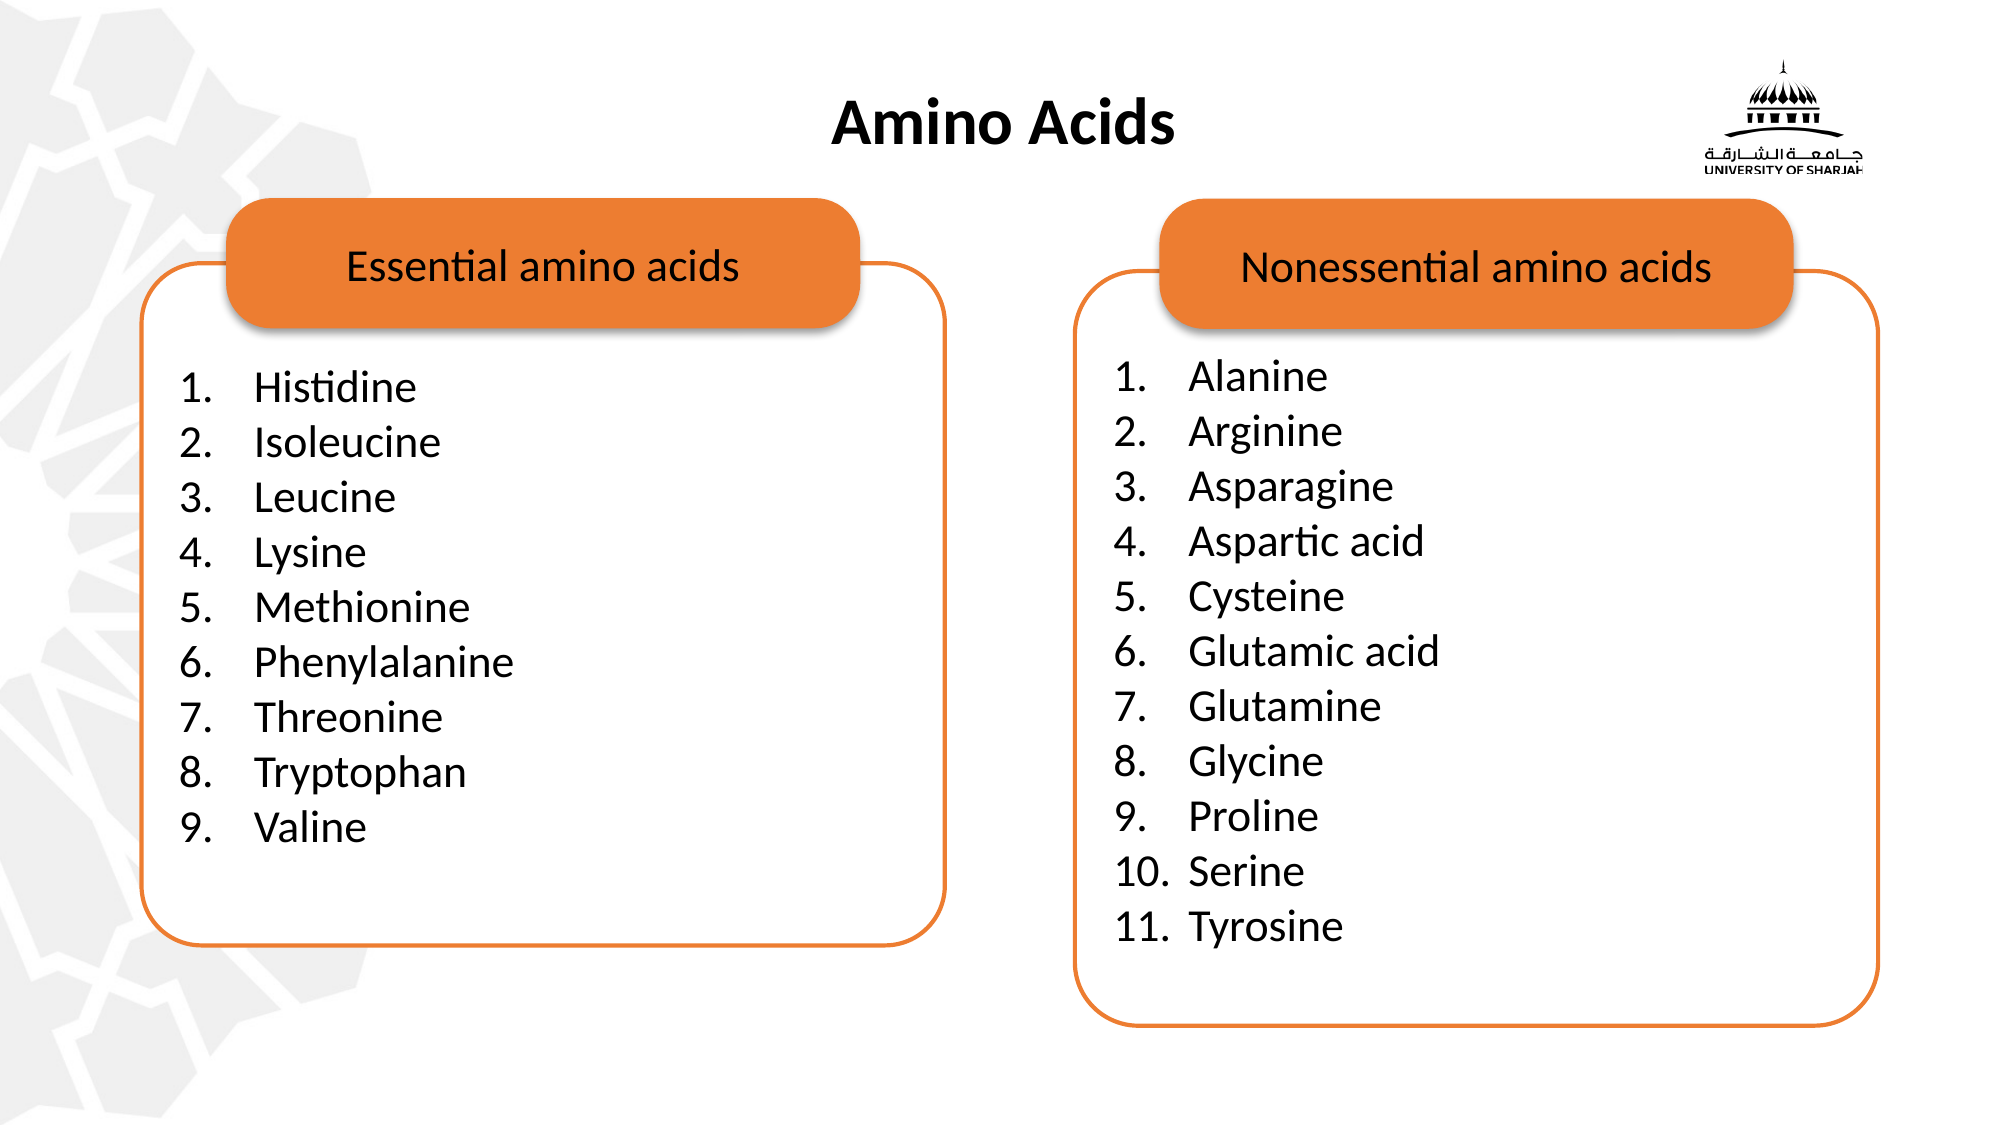

# Amino Acids
Essential amino acids
Nonessential amino acids
Histidine
Isoleucine
Leucine
Lysine
Methionine
Phenylalanine
Threonine
Tryptophan
Valine
Alanine
Arginine
Asparagine
Aspartic acid
Cysteine
Glutamic acid
Glutamine
Glycine
Proline
Serine
Tyrosine